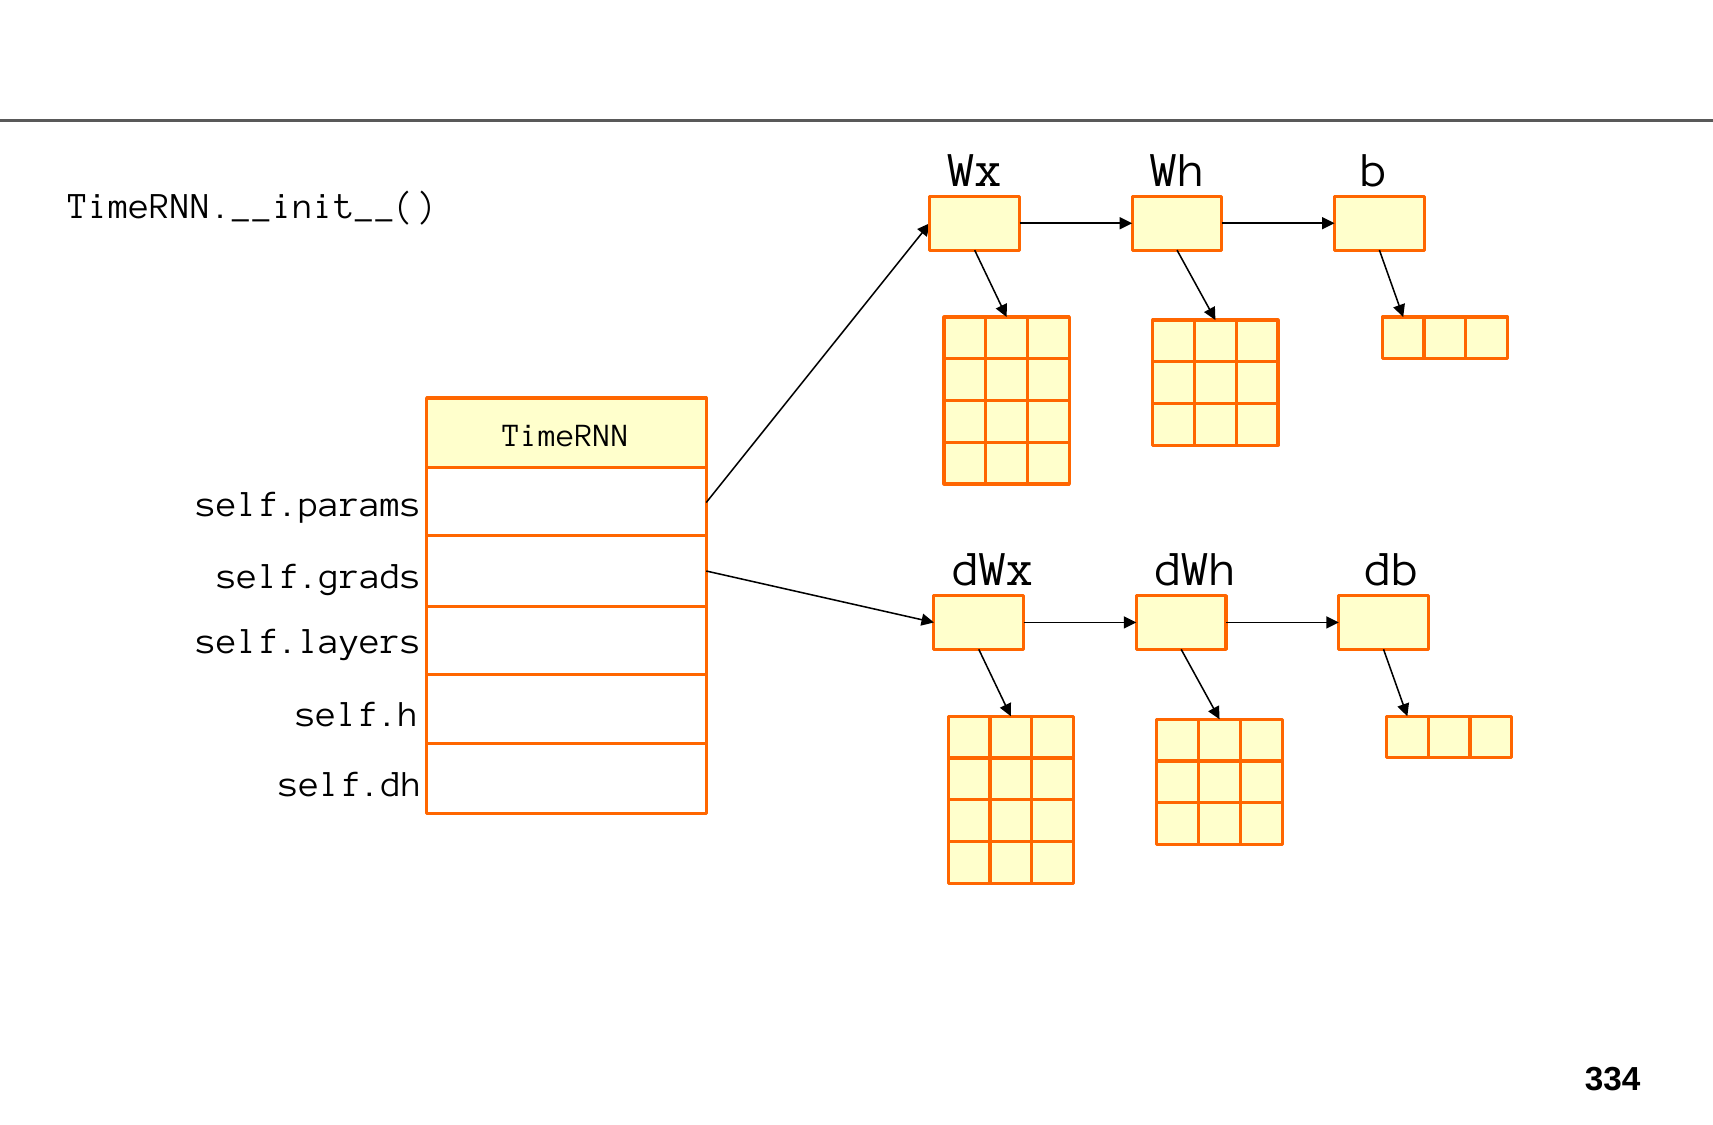

Wx
Wh
b
TimeRNN.__init__()

TimeRNN

self.params
dWx
dWh
db

self.grads

self.layers

self.h

self.dh